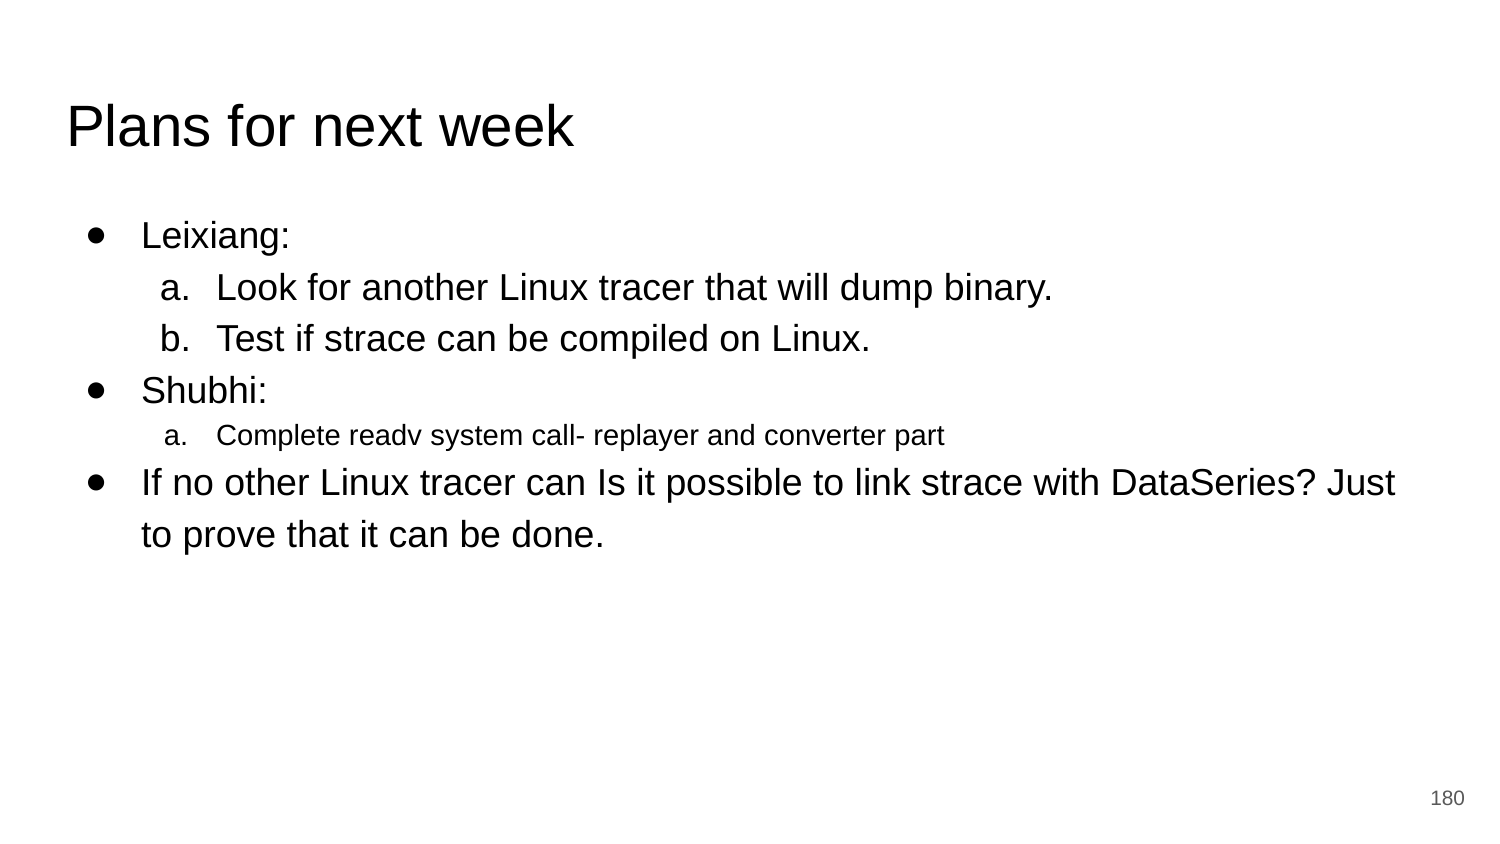

# Plans for next week
Leixiang:
Look for another Linux tracer that will dump binary.
Test if strace can be compiled on Linux.
Shubhi:
Complete readv system call- replayer and converter part
If no other Linux tracer can Is it possible to link strace with DataSeries? Just to prove that it can be done.

180